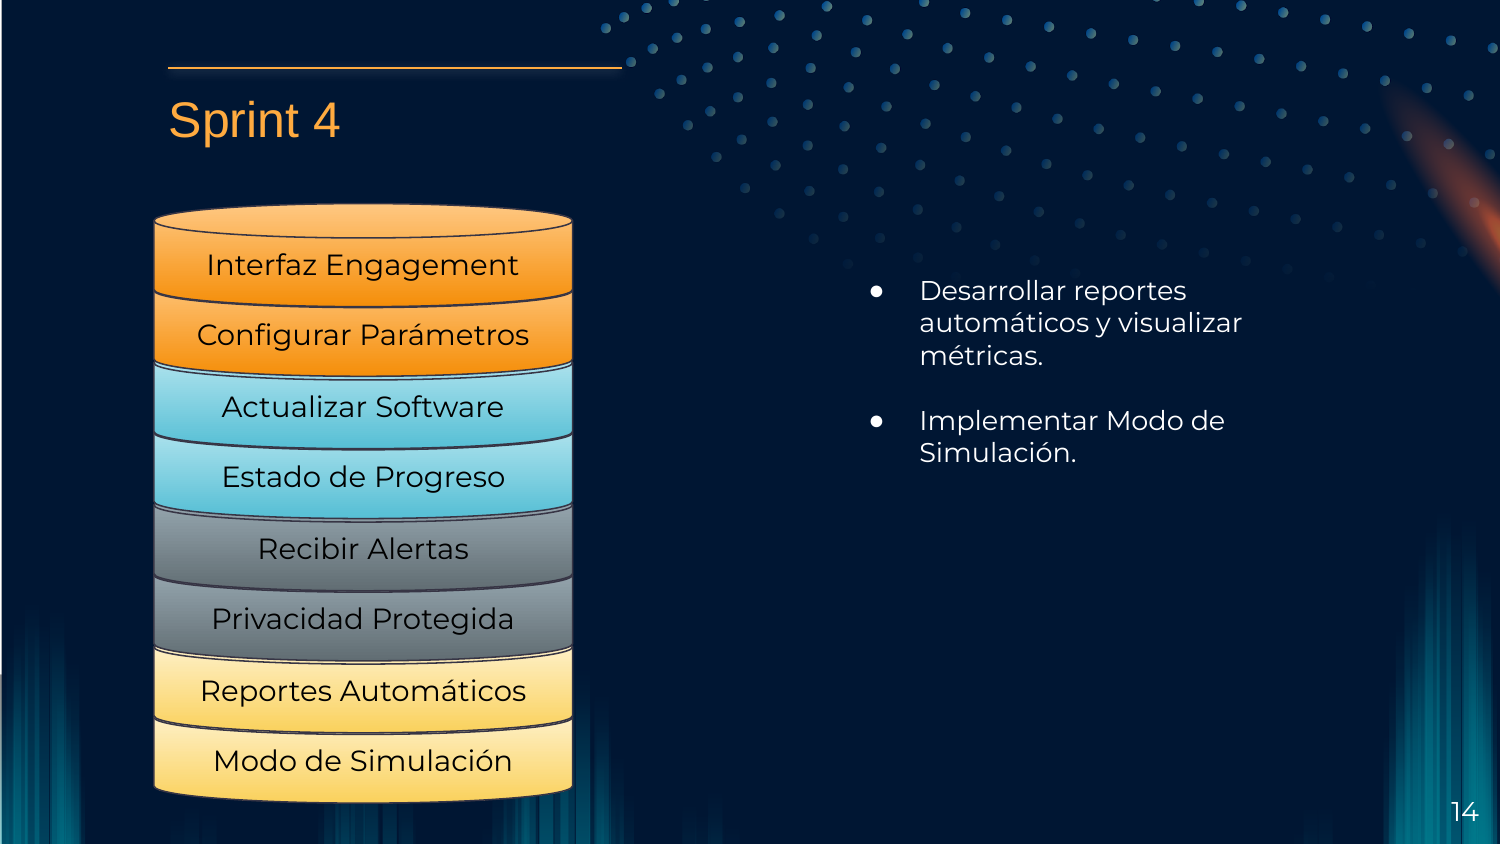

Sprint 4
Interfaz Engagement
Desarrollar reportes automáticos y visualizar métricas.

Implementar Modo de Simulación.
Configurar Parámetros
Actualizar Software
Estado de Progreso
Recibir Alertas
Privacidad Protegida
Reportes Automáticos
Modo de Simulación
14